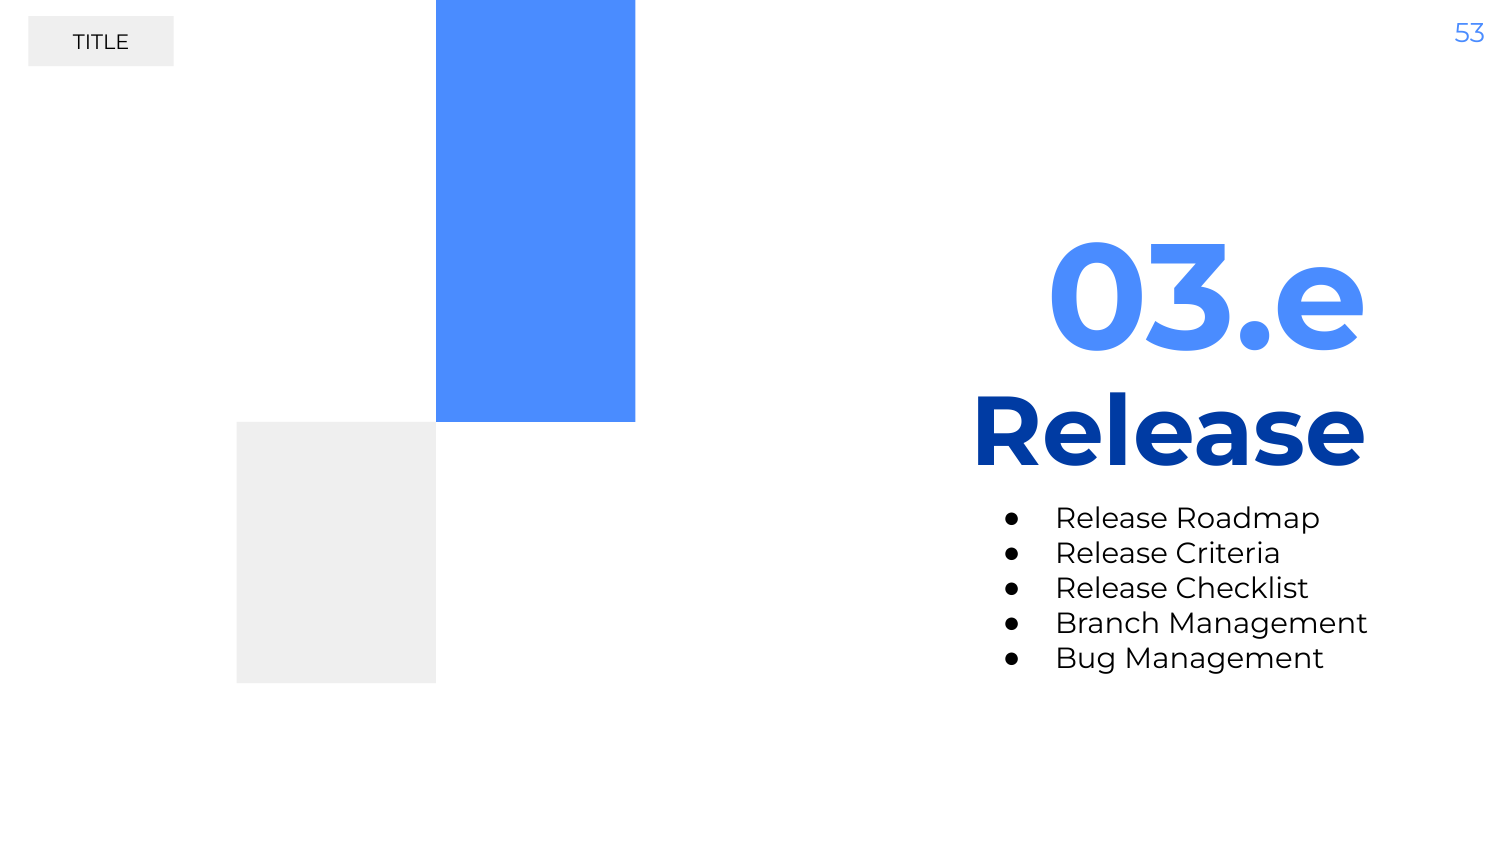

53
TITLE
03.e
# Release
Release Roadmap
Release Criteria
Release Checklist
Branch Management
Bug Management